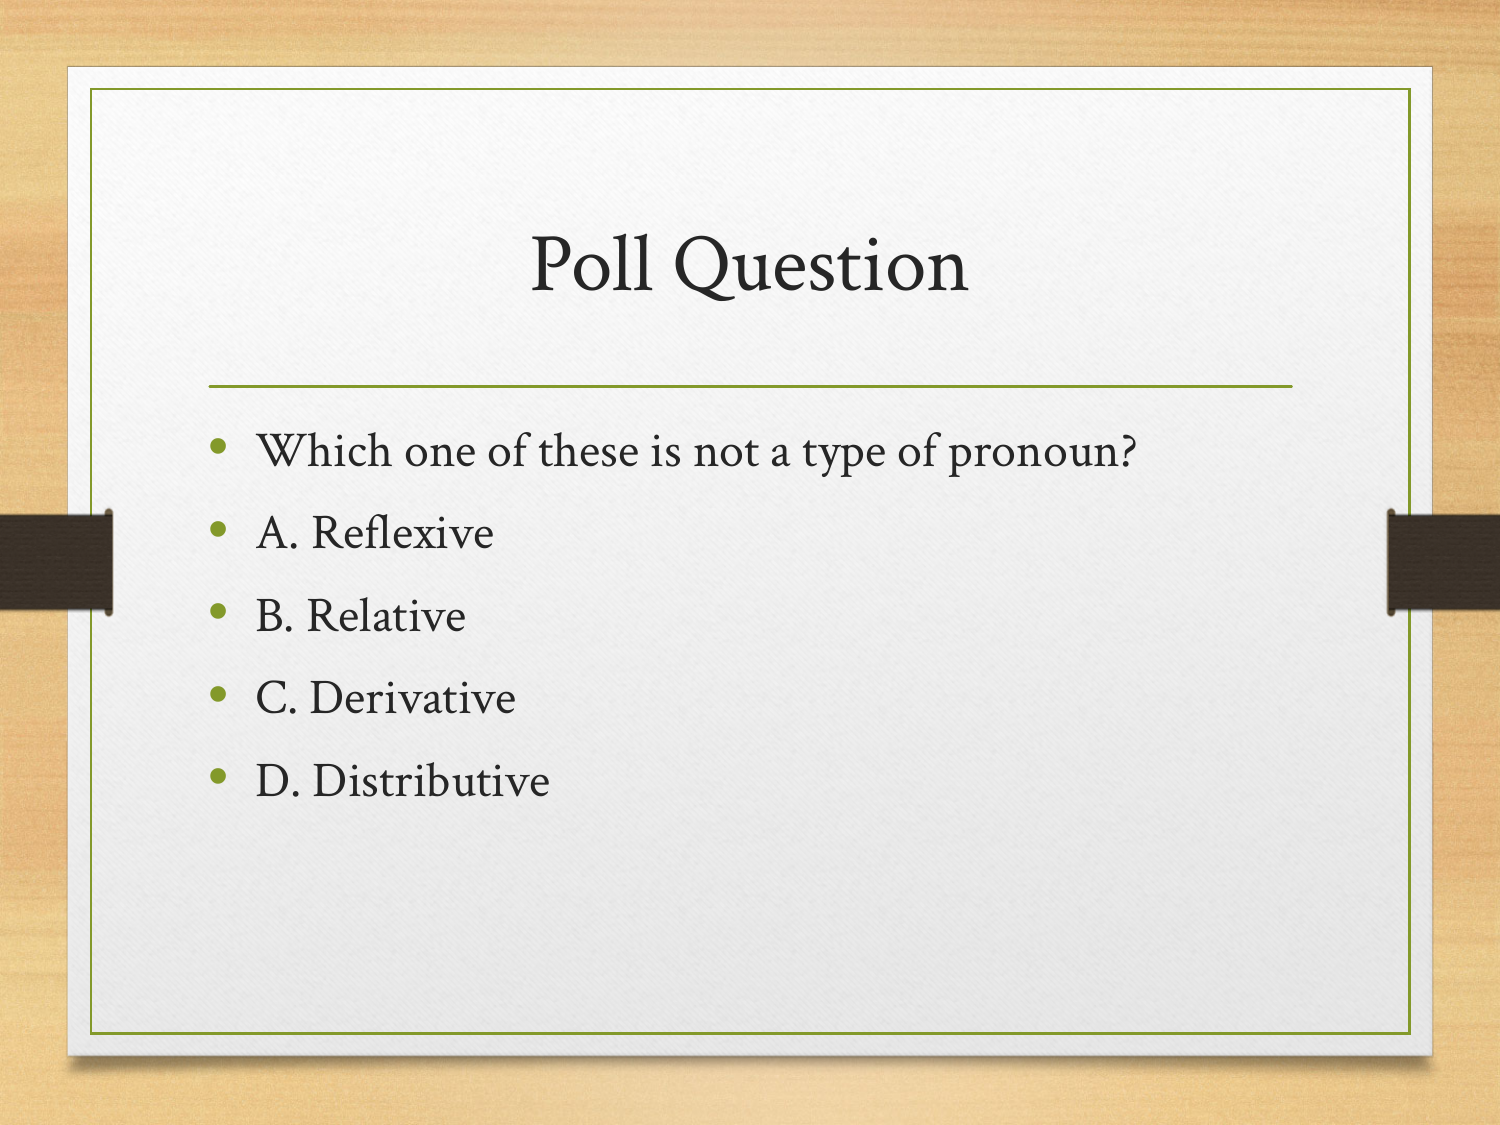

# Poll Question
Which one of these is not a type of pronoun?
A. Reflexive
B. Relative
C. Derivative
D. Distributive